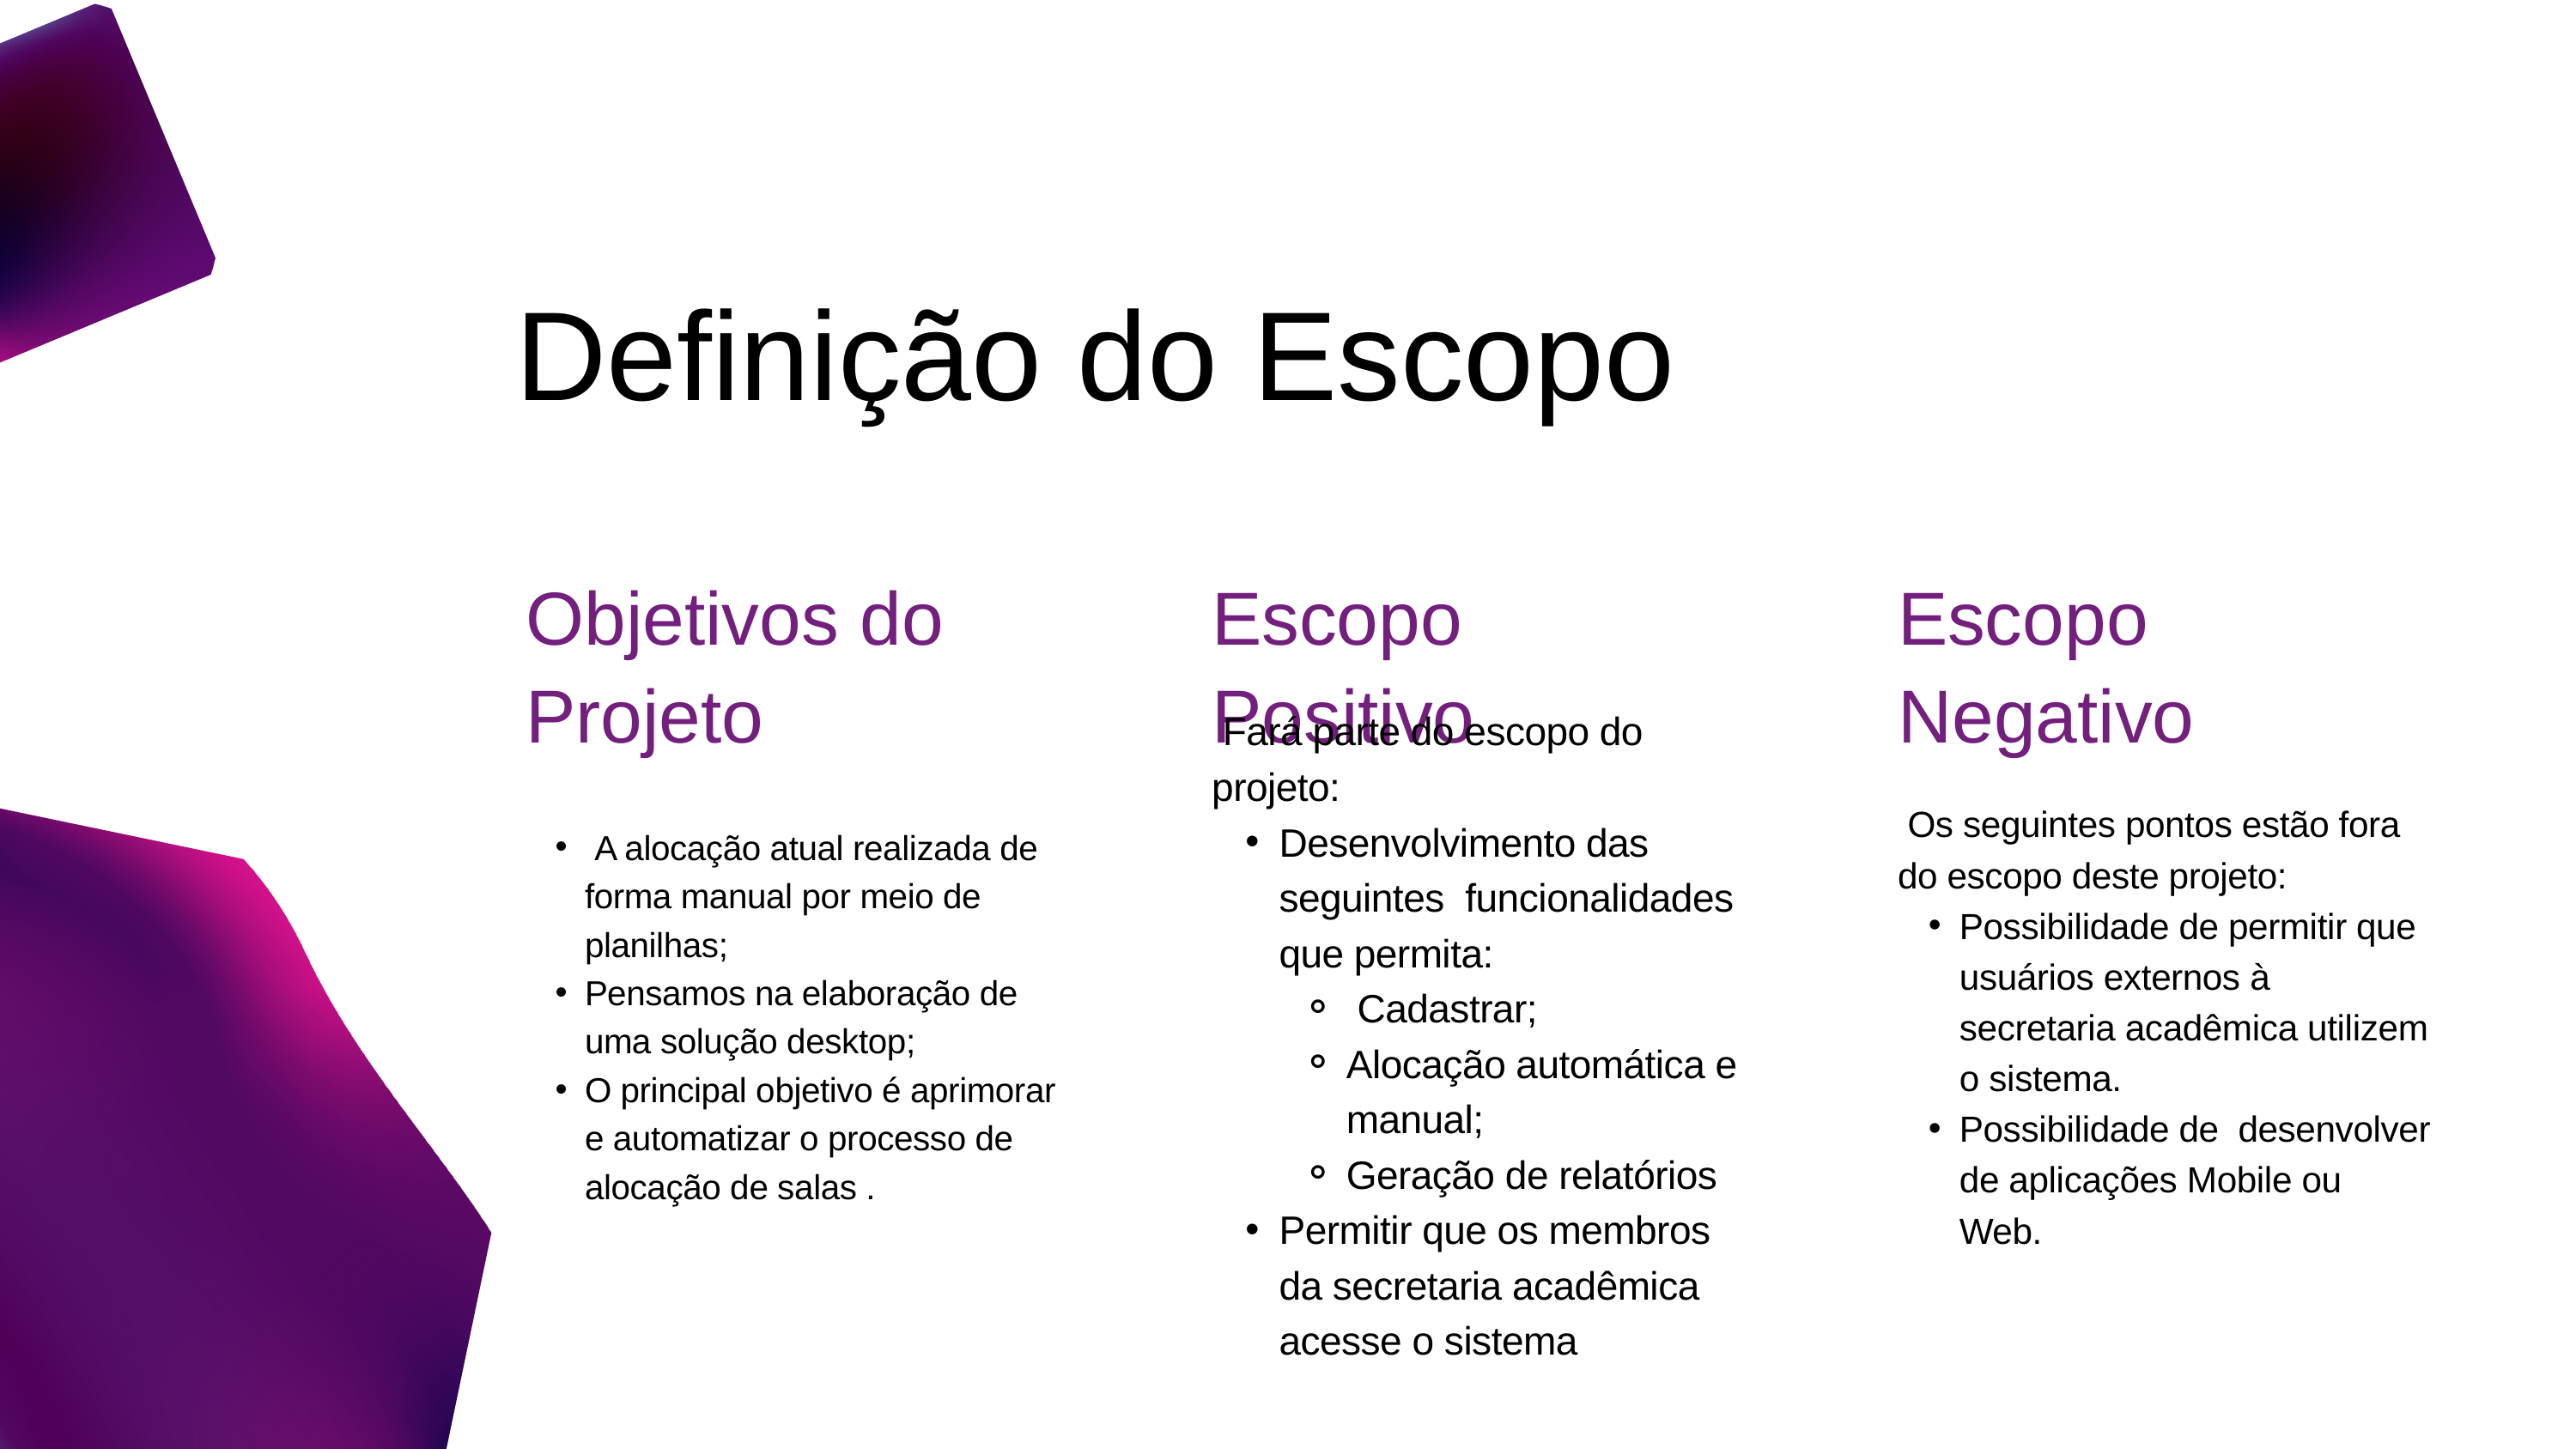

Definição do Escopo
Objetivos do Projeto
 A alocação atual realizada de forma manual por meio de planilhas;
Pensamos na elaboração de uma solução desktop;
O principal objetivo é aprimorar e automatizar o processo de alocação de salas .
Escopo Positivo
 Fará parte do escopo do projeto:
Desenvolvimento das seguintes  funcionalidades que permita:
 Cadastrar;
Alocação automática e manual;
Geração de relatórios
Permitir que os membros da secretaria acadêmica acesse o sistema
Escopo Negativo
 Os seguintes pontos estão fora do escopo deste projeto:
Possibilidade de permitir que usuários externos à secretaria acadêmica utilizem o sistema.
Possibilidade de  desenvolver de aplicações Mobile ou Web.